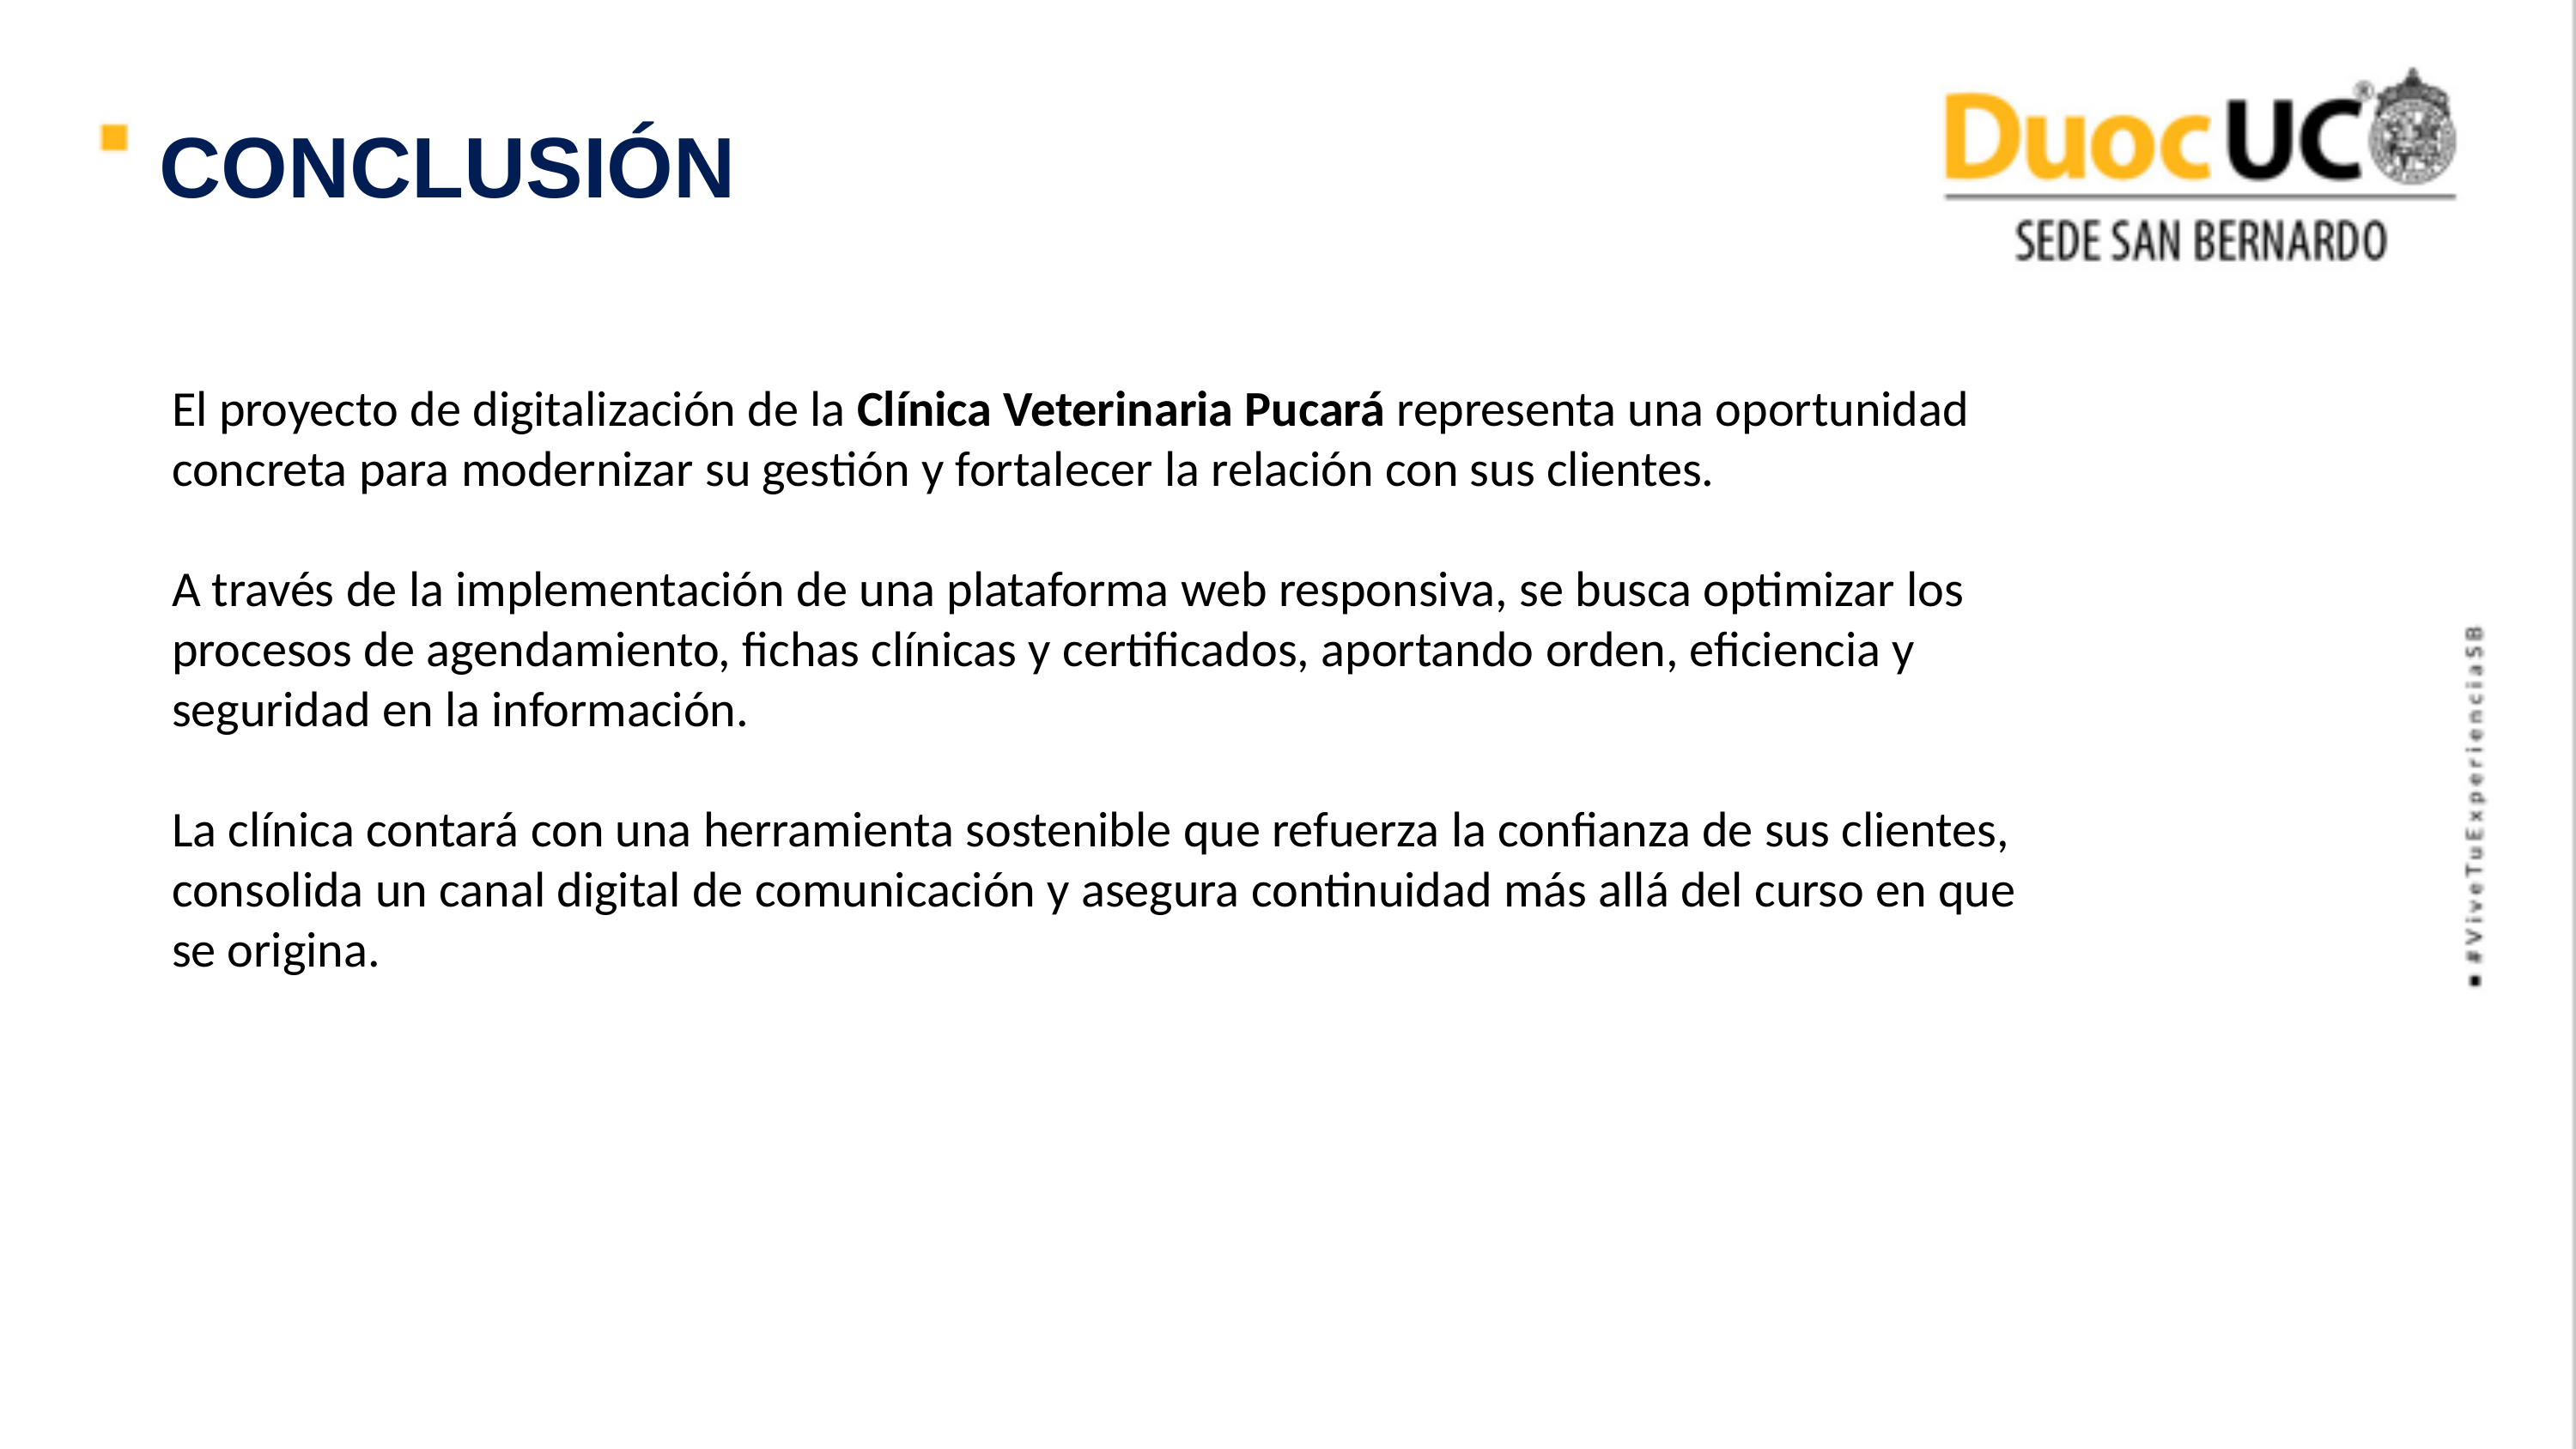

CONCLUSIÓN
El proyecto de digitalización de la Clínica Veterinaria Pucará representa una oportunidad concreta para modernizar su gestión y fortalecer la relación con sus clientes.

A través de la implementación de una plataforma web responsiva, se busca optimizar los procesos de agendamiento, fichas clínicas y certificados, aportando orden, eficiencia y seguridad en la información.

La clínica contará con una herramienta sostenible que refuerza la confianza de sus clientes, consolida un canal digital de comunicación y asegura continuidad más allá del curso en que se origina.